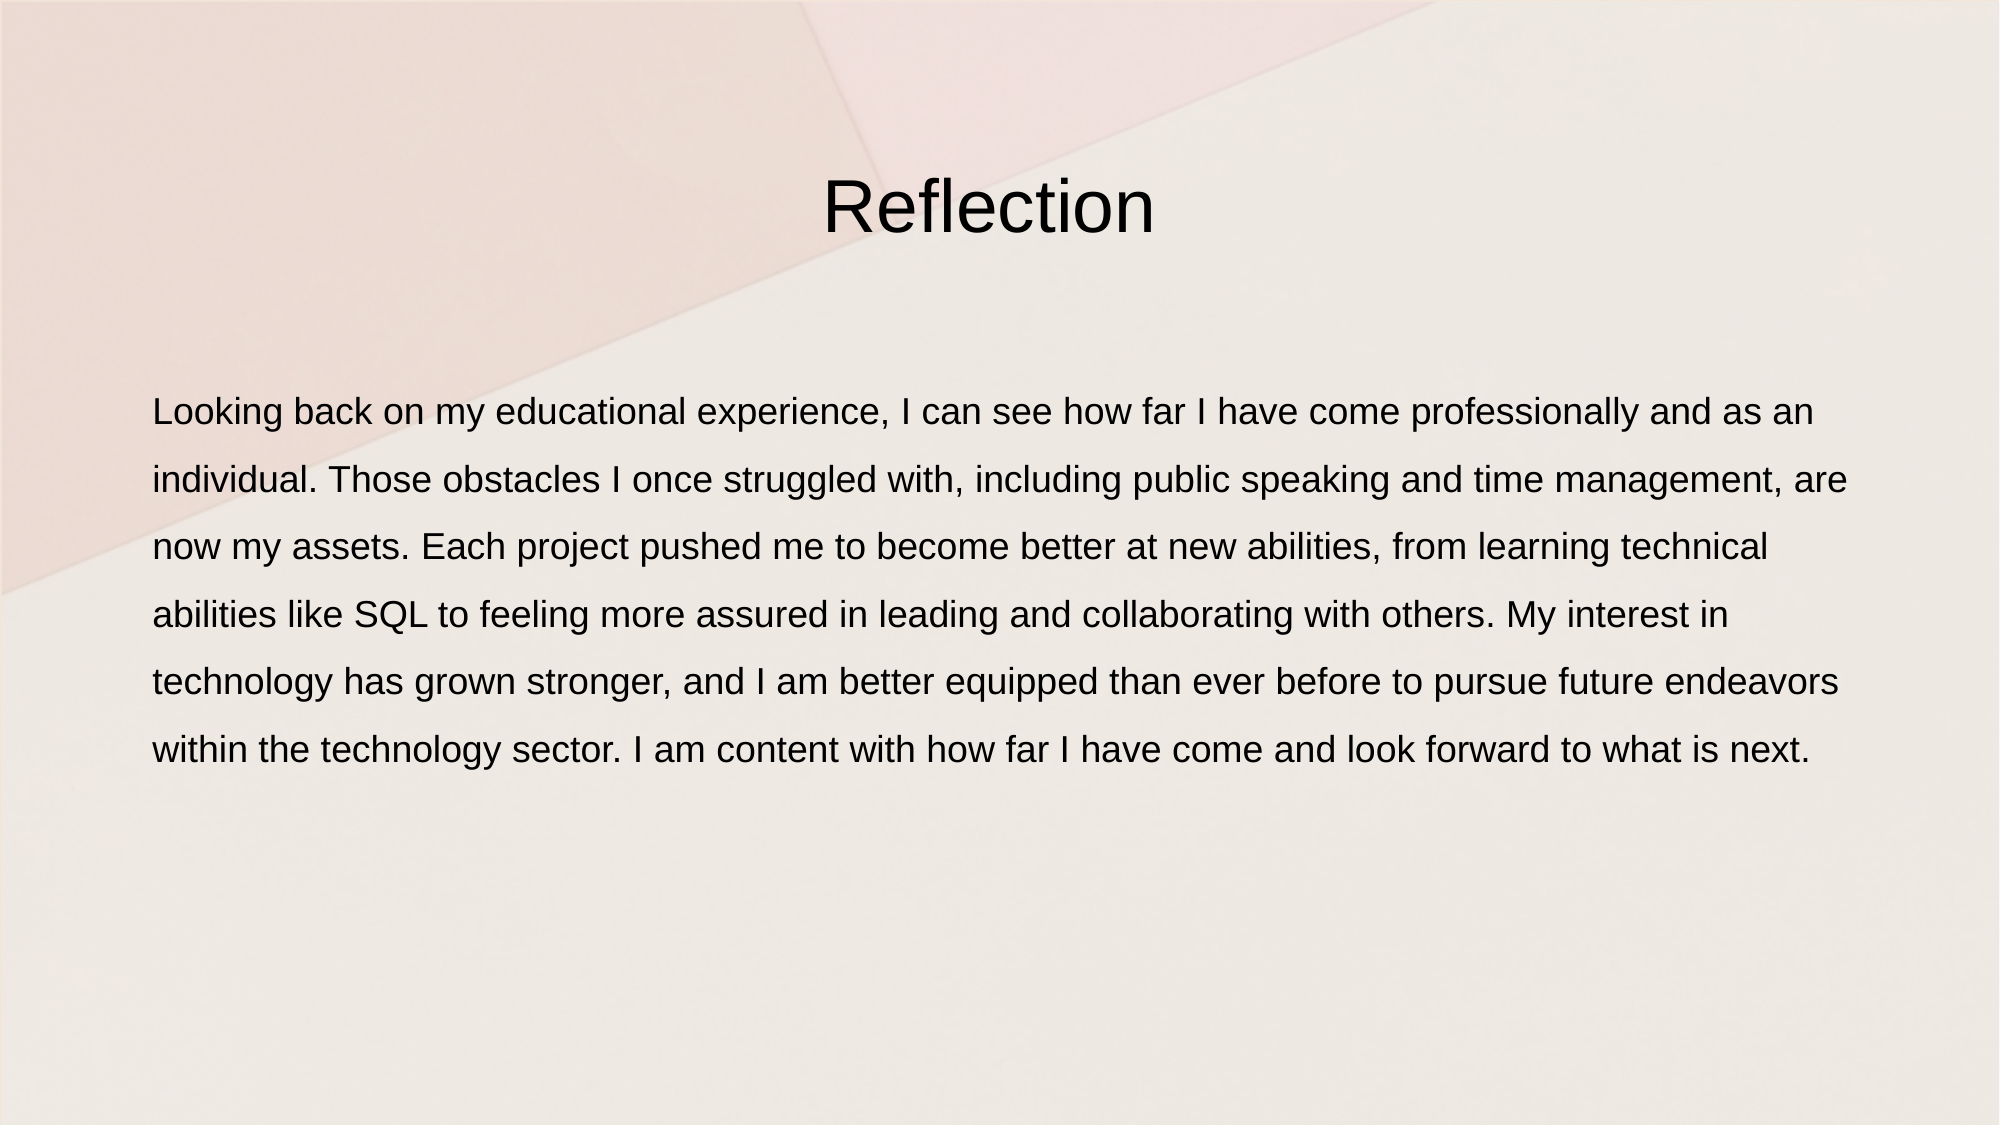

# Reflection
Looking back on my educational experience, I can see how far I have come professionally and as an individual. Those obstacles I once struggled with, including public speaking and time management, are now my assets. Each project pushed me to become better at new abilities, from learning technical abilities like SQL to feeling more assured in leading and collaborating with others. My interest in technology has grown stronger, and I am better equipped than ever before to pursue future endeavors within the technology sector. I am content with how far I have come and look forward to what is next.